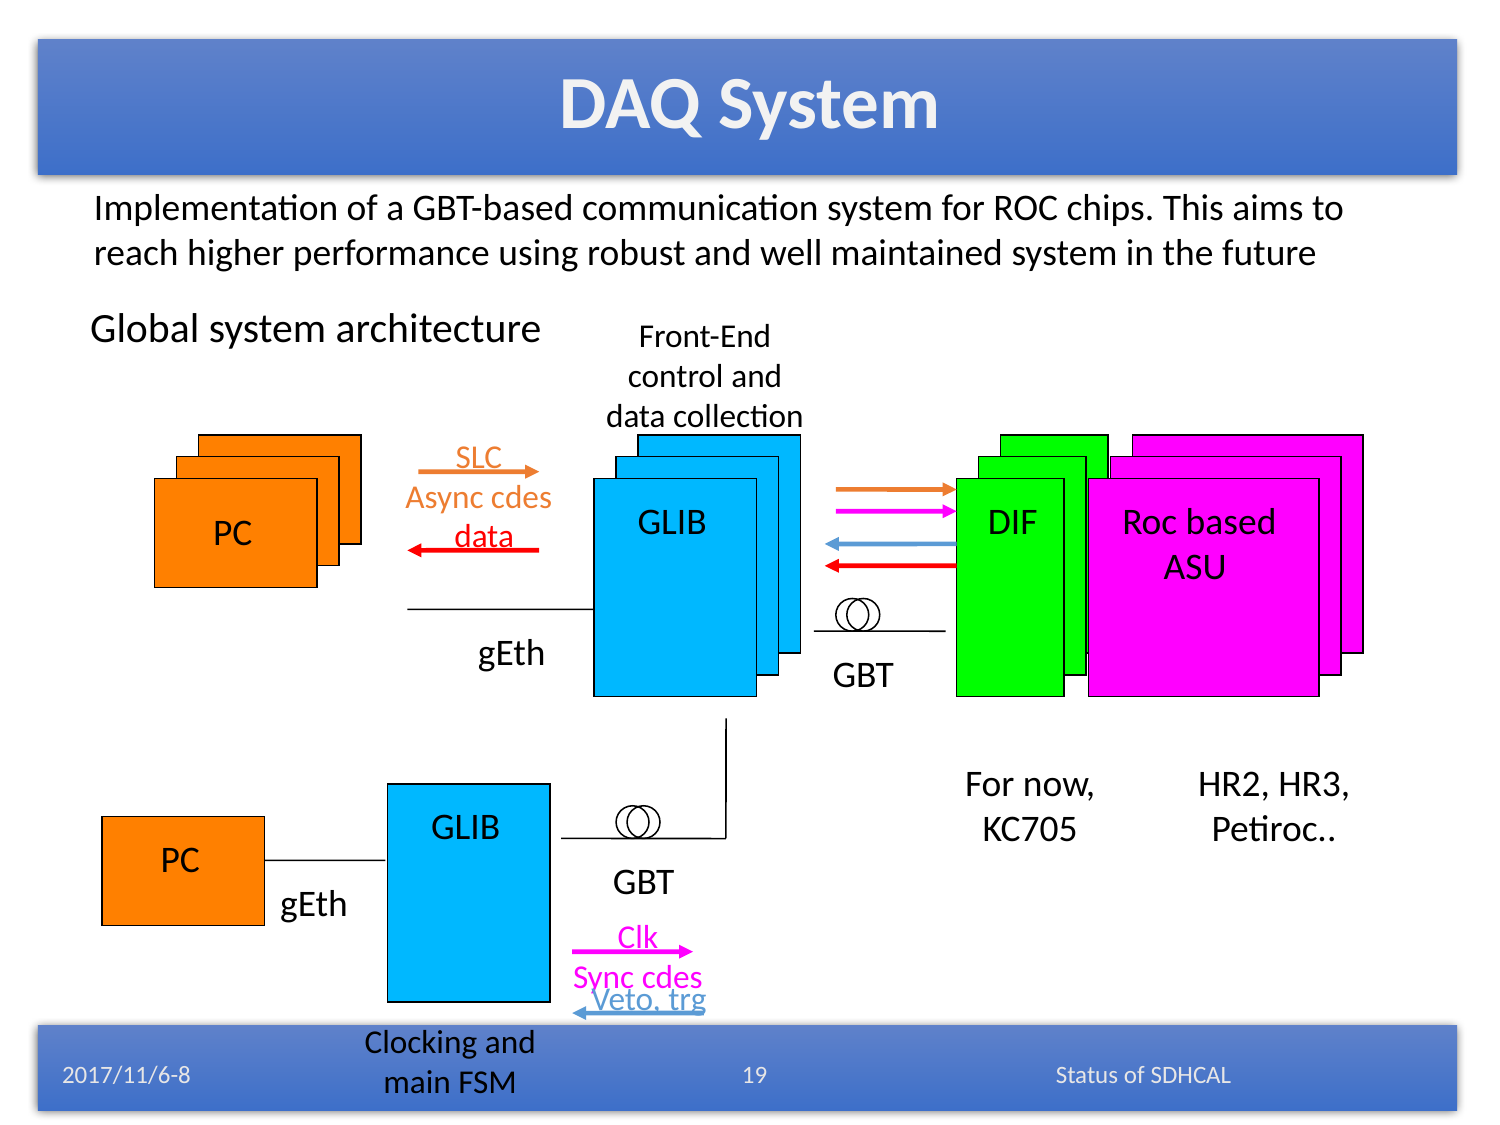

# DAQ System
Implementation of a GBT-based communication system for ROC chips. This aims to reach higher performance using robust and well maintained system in the future
Global system architecture
Front-End control and data collection
SLC
Async cdes

GLIB

DIF
Roc based ASU
PC
data

gEth

GBT

For now, KC705
HR2, HR3, Petiroc..

GLIB

PC

GBT

gEth
Clk
Sync cdes

Veto, trg
Clocking and main FSM

2017/11/6-8
Status of SDHCAL
19